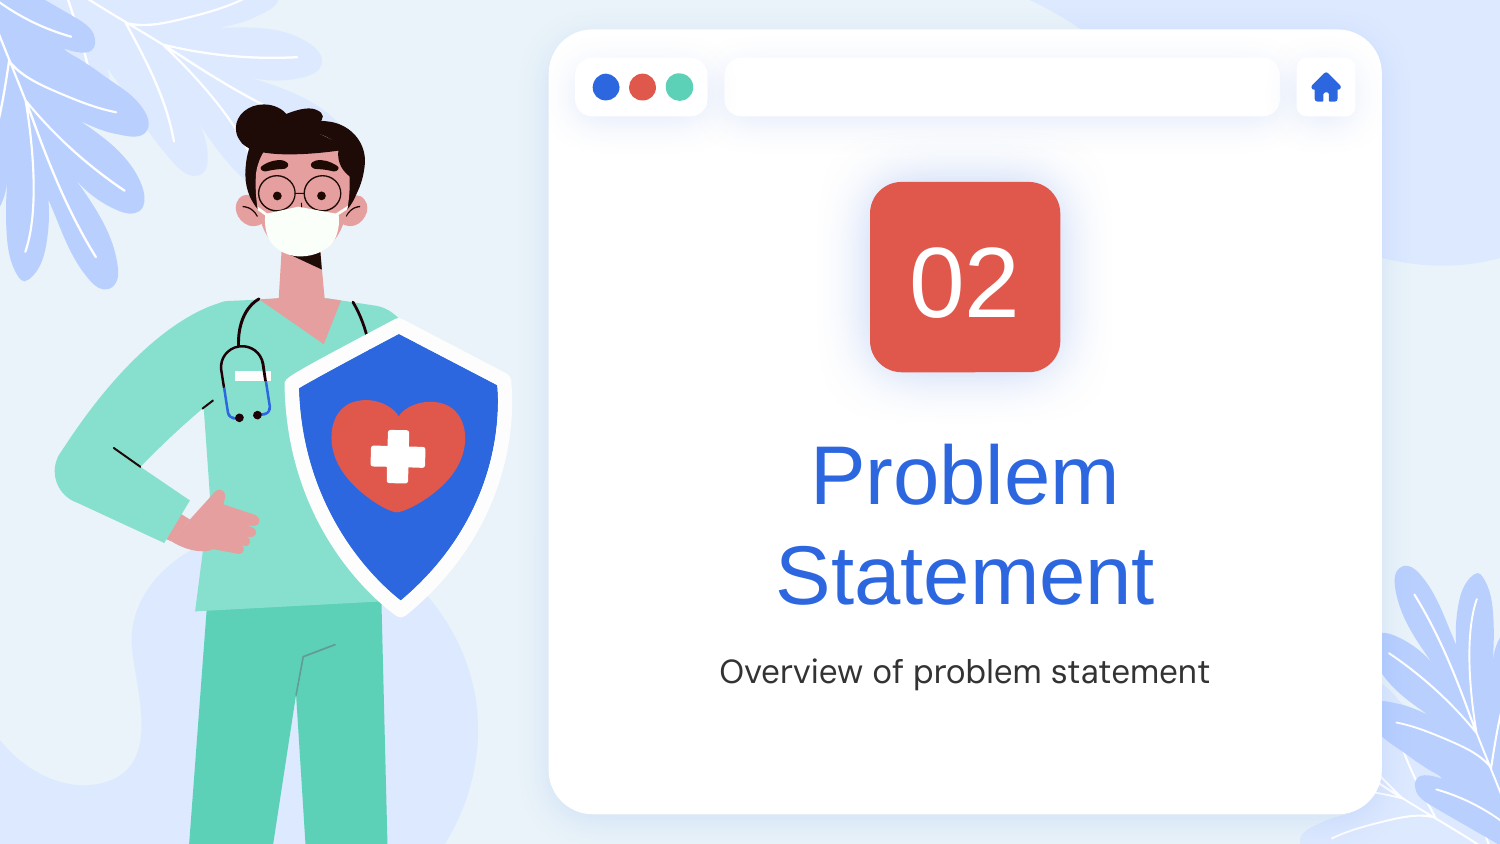

02
# Problem Statement
Overview of problem statement